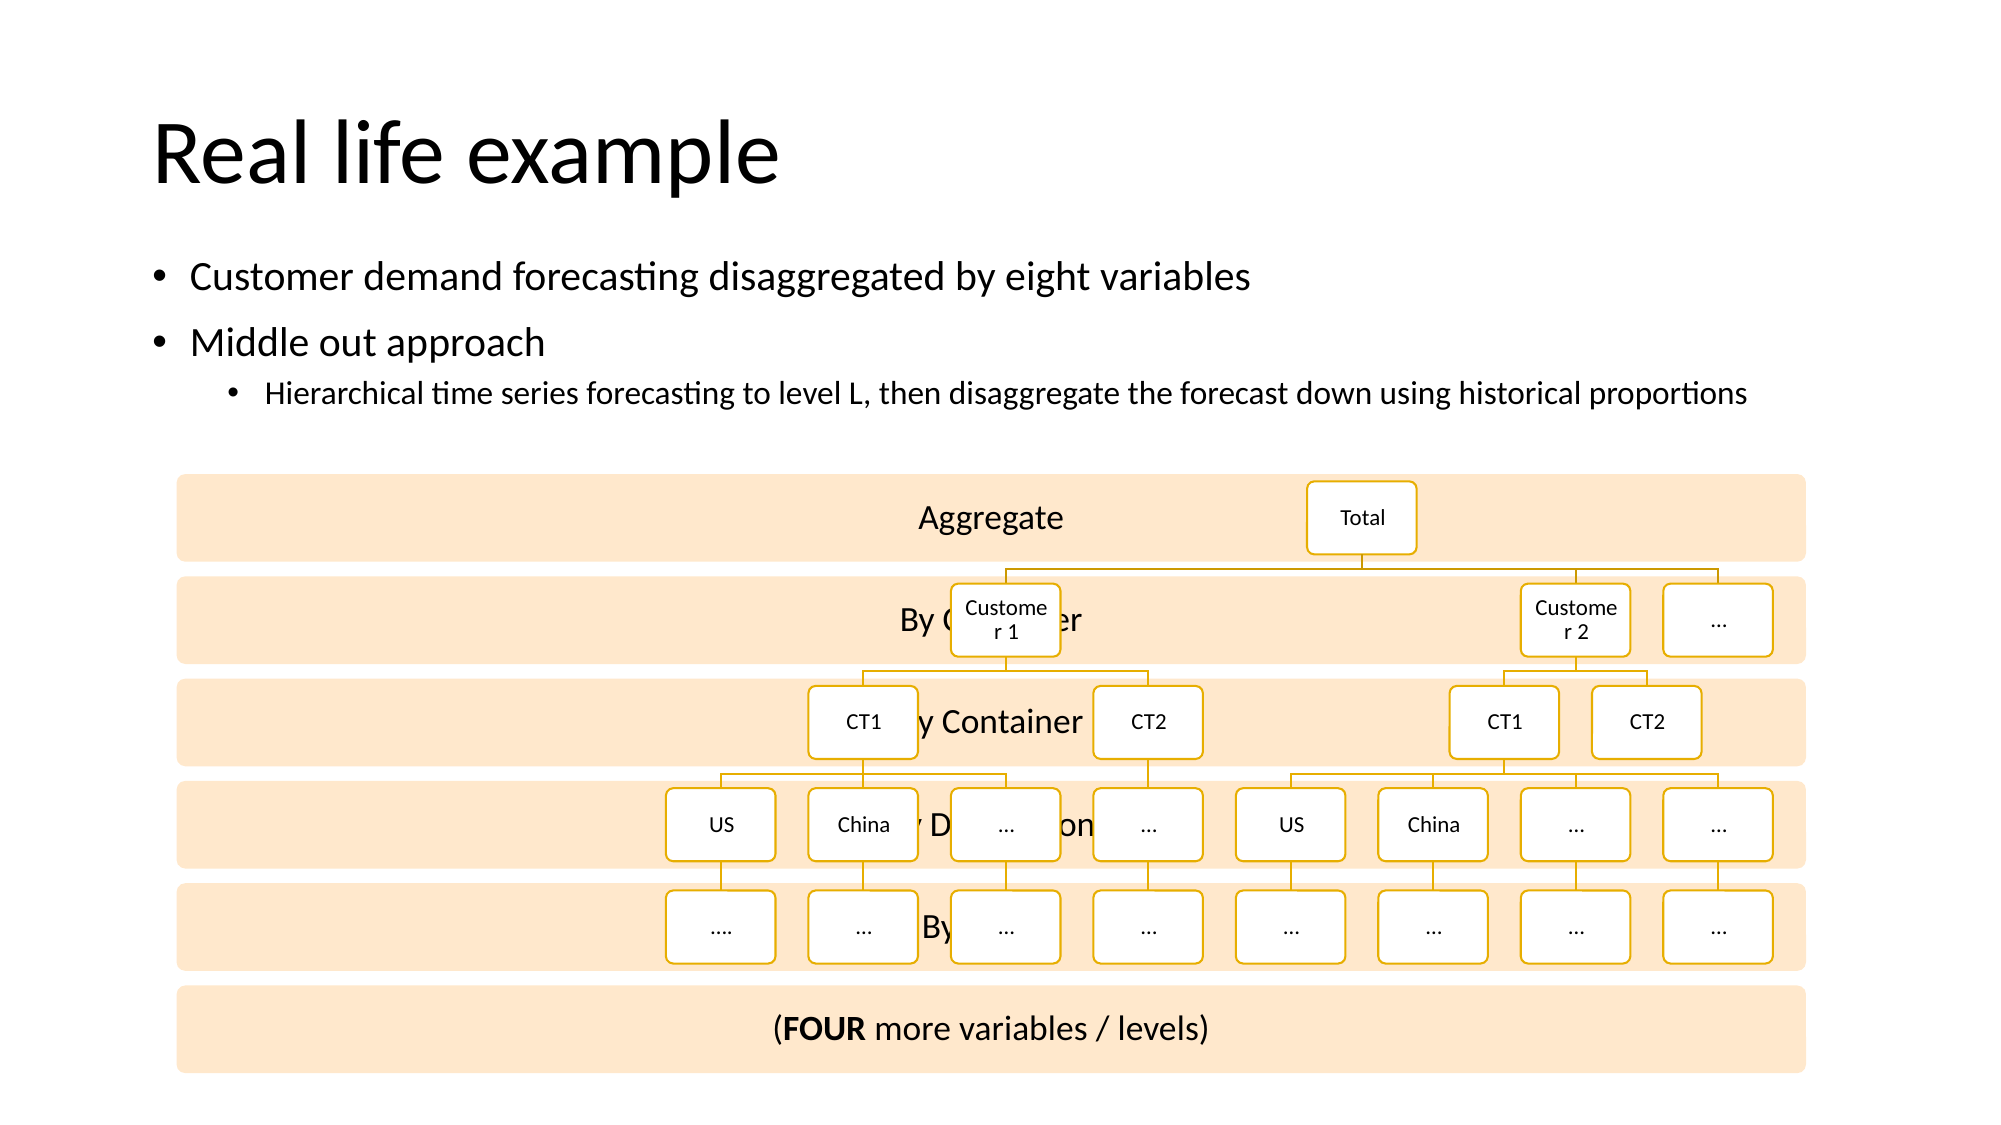

# Real life example
Customer demand forecasting disaggregated by eight variables
Middle out approach
Hierarchical time series forecasting to level L, then disaggregate the forecast down using historical proportions
(FOUR more variables / levels)
By Origin
By Destination
By Container
By Customer
Aggregate
Total
Customer 1
CT1
US
….
China
…
…
…
CT2
…
…
Customer 2
CT1
US
…
China
…
…
…
…
…
CT2
…